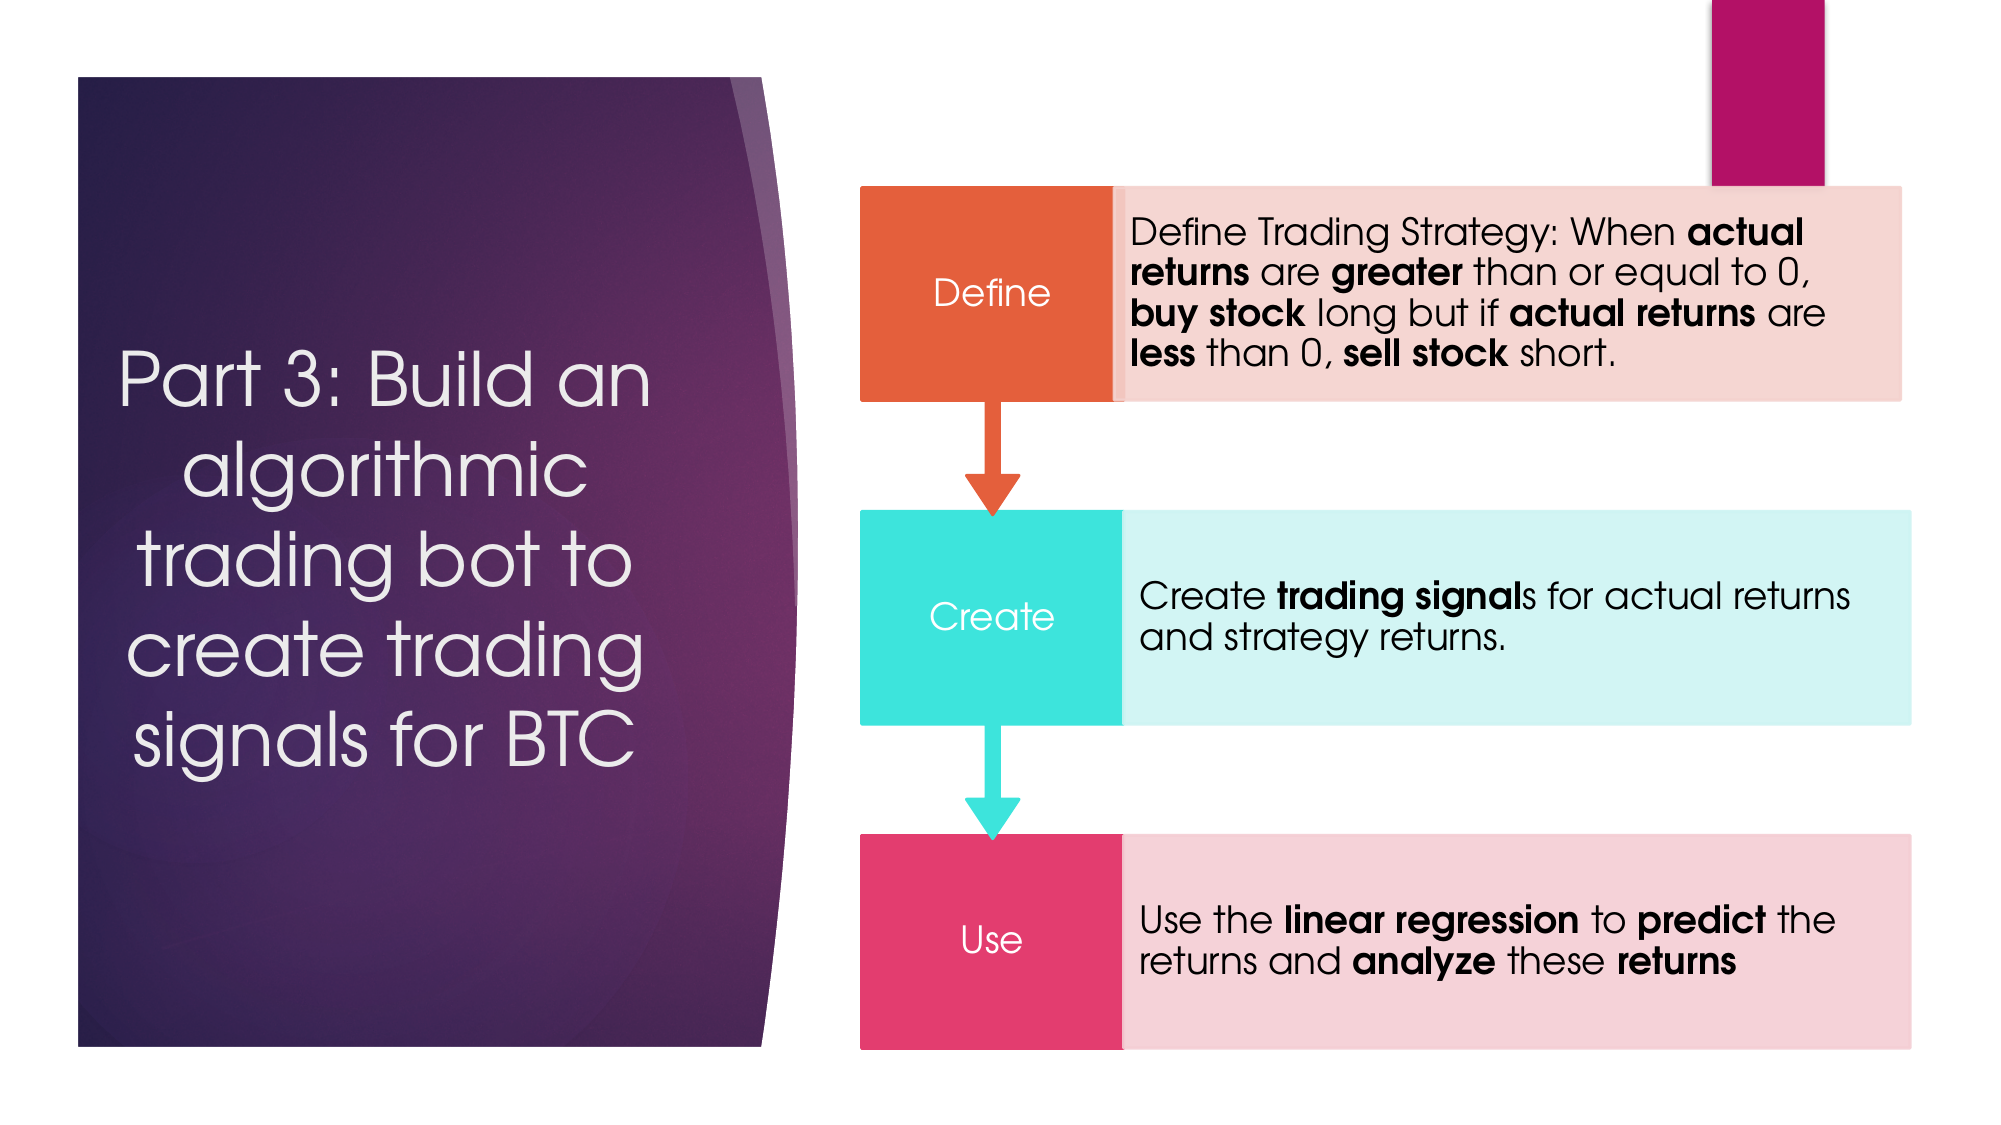

# Part 3: Build an algorithmic trading bot to create trading signals for BTC
Use
Use the linear regression to predict the returns and analyze these returns
Create
Create trading signals for actual returns and strategy returns.
Define
Define Trading Strategy: When actual returns are greater than or equal to 0, buy stock long but if actual returns are less than 0, sell stock short.